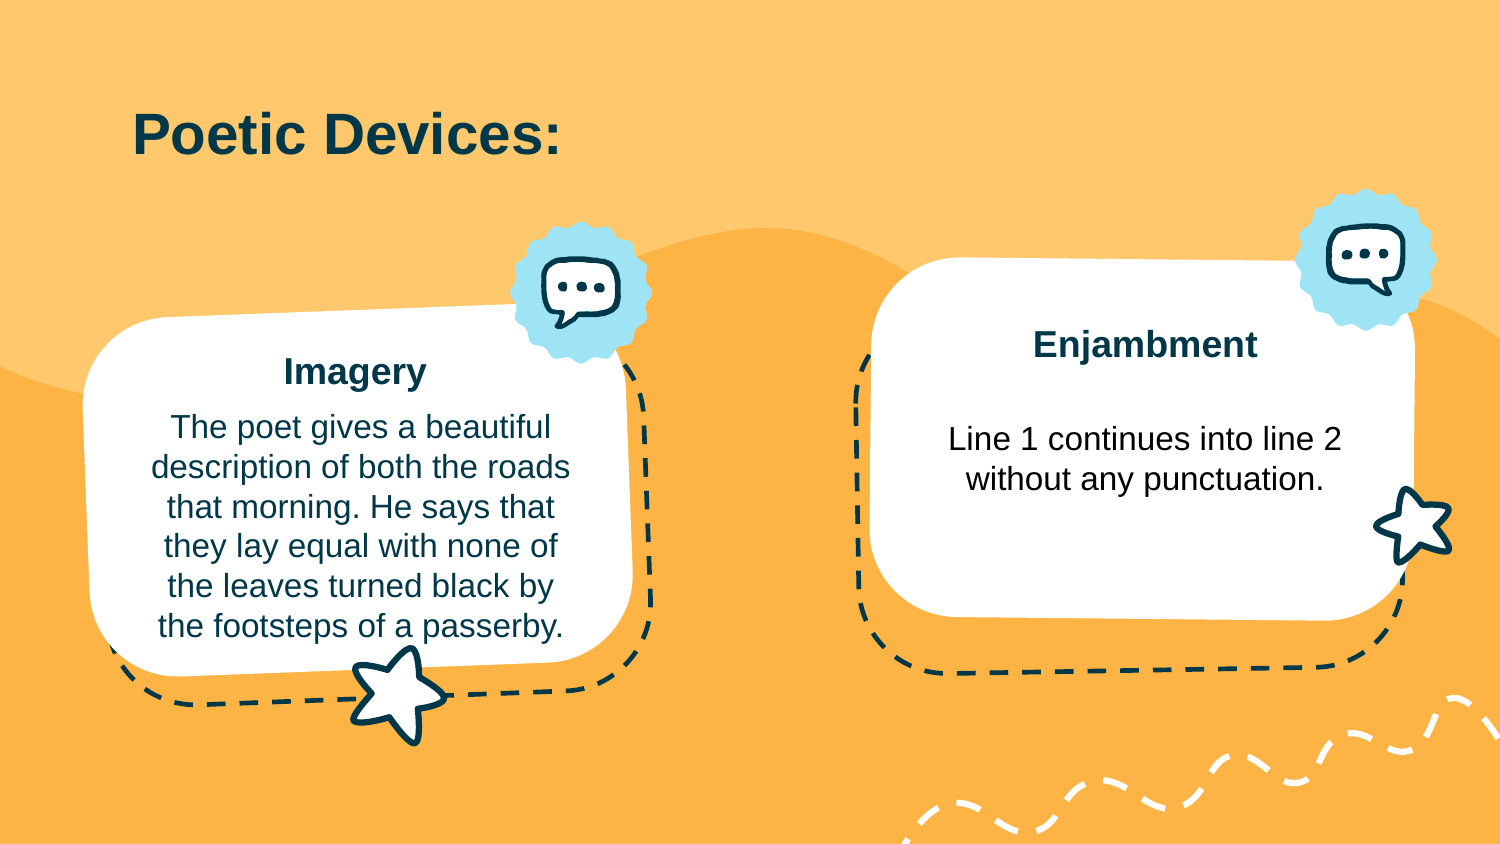

# Poetic Devices:

Enjambment
Imagery
The poet gives a beautiful description of both the roads that morning. He says that they lay equal with none of the leaves turned black by the footsteps of a passerby.
Line 1 continues into line 2 without any punctuation.